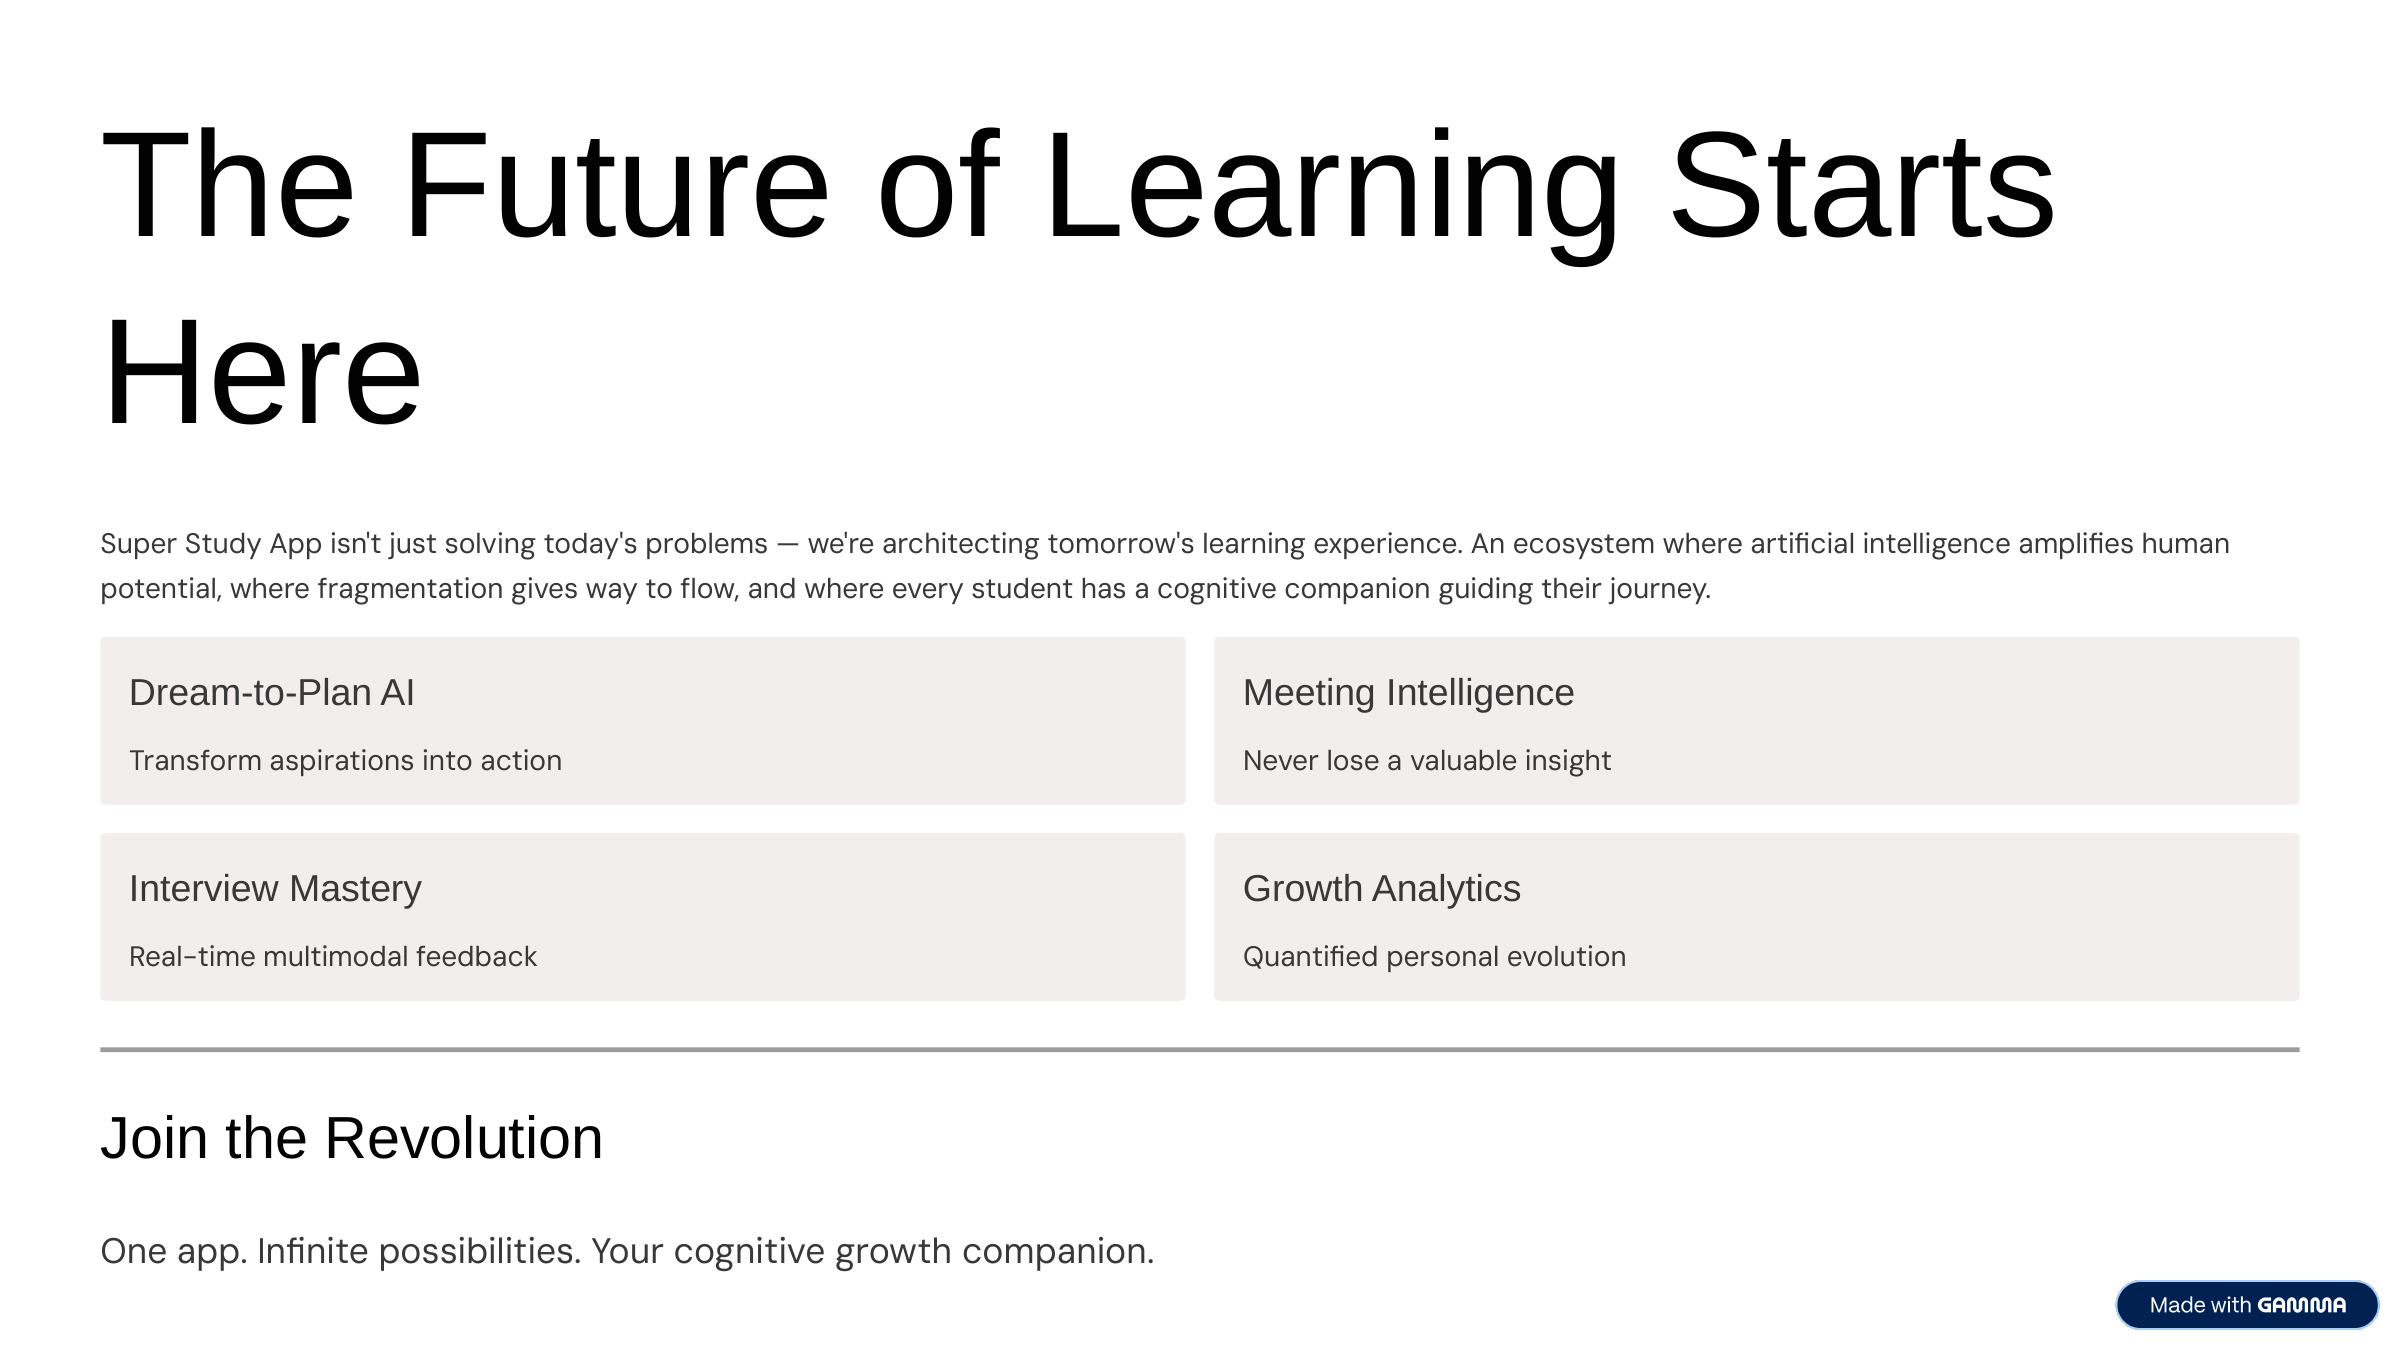

The Future of Learning Starts Here
Super Study App isn't just solving today's problems — we're architecting tomorrow's learning experience. An ecosystem where artificial intelligence amplifies human potential, where fragmentation gives way to flow, and where every student has a cognitive companion guiding their journey.

Dream-to-Plan AI
Meeting Intelligence
Transform aspirations into action
Never lose a valuable insight

Interview Mastery
Growth Analytics
Real-time multimodal feedback
Quantified personal evolution

Join the Revolution
One app. Infinite possibilities. Your cognitive growth companion.